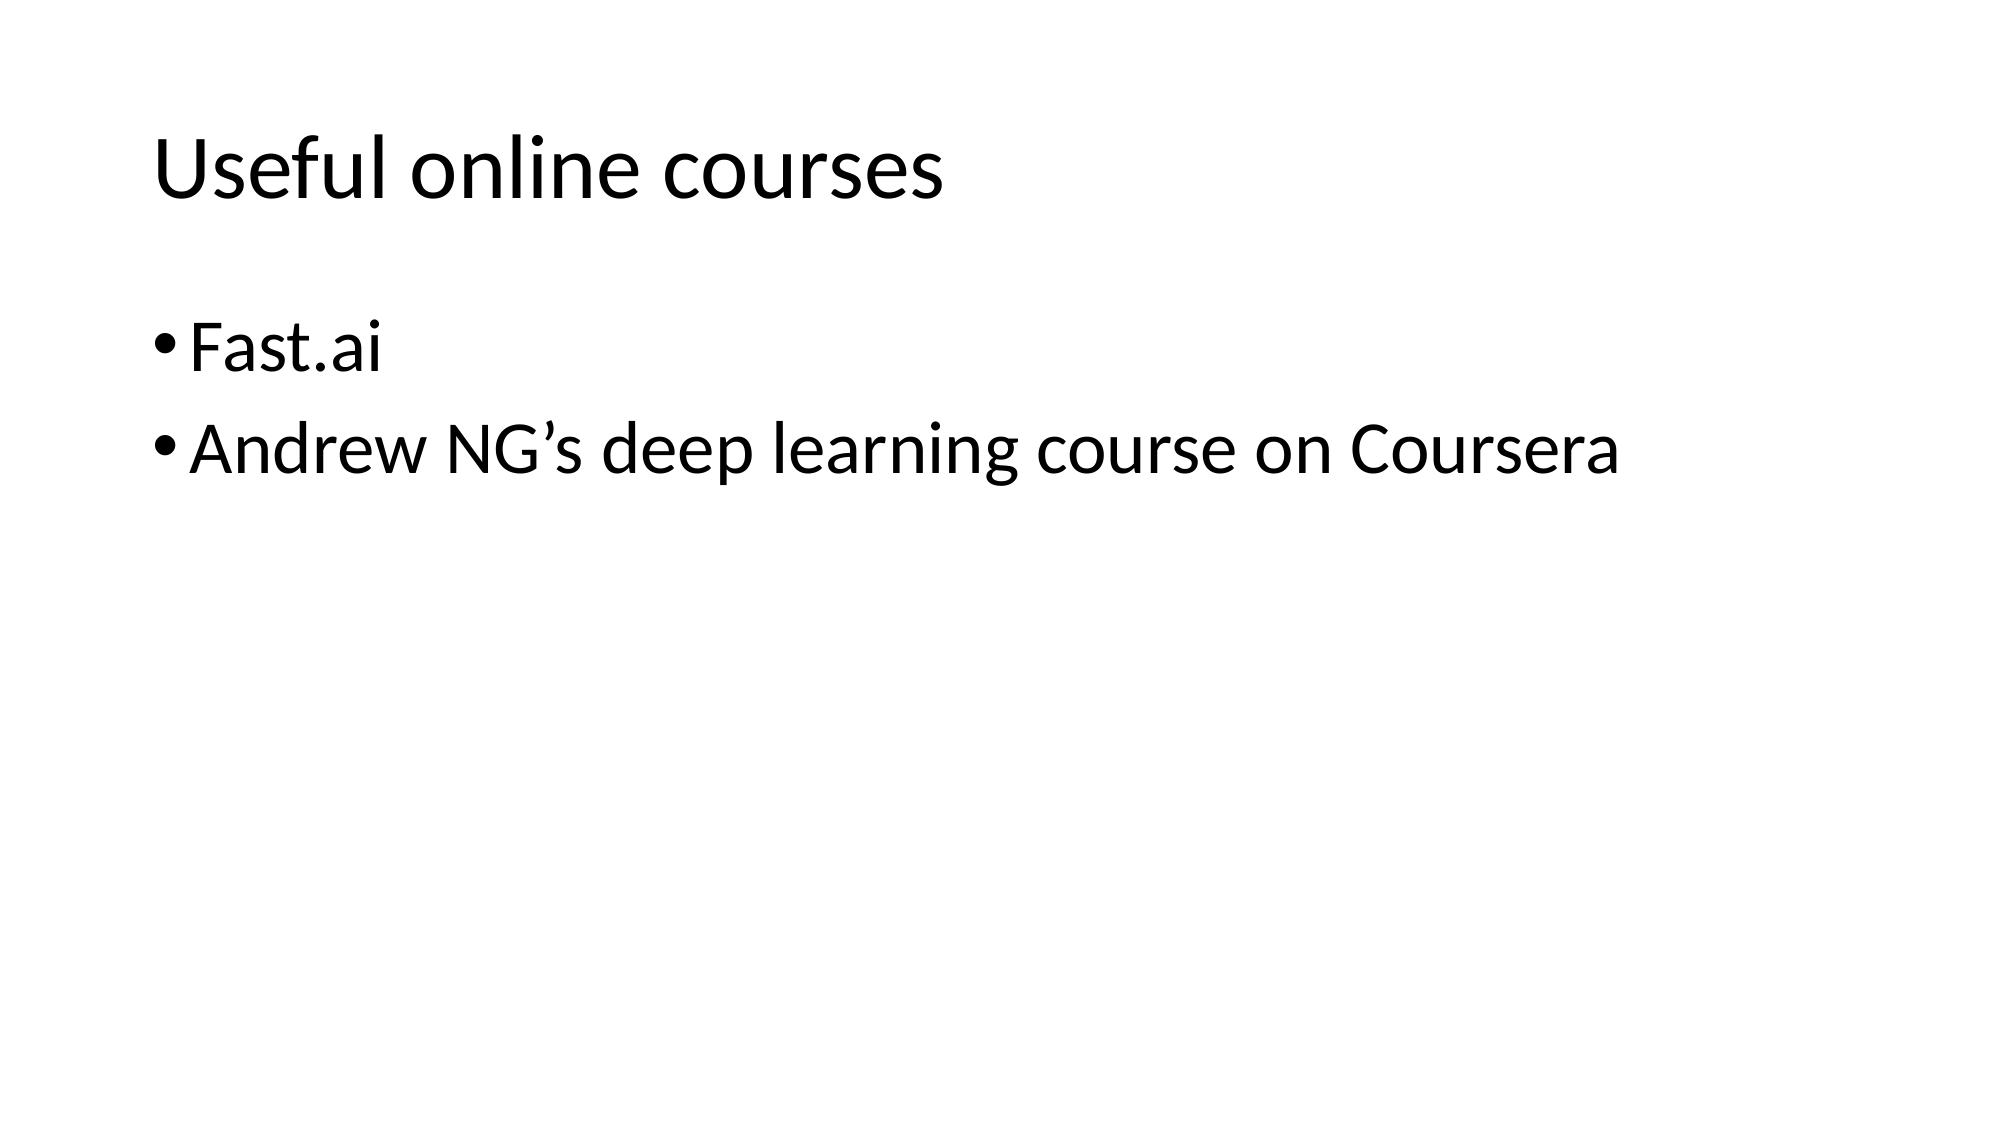

# Useful online courses
Fast.ai
Andrew NG’s deep learning course on Coursera